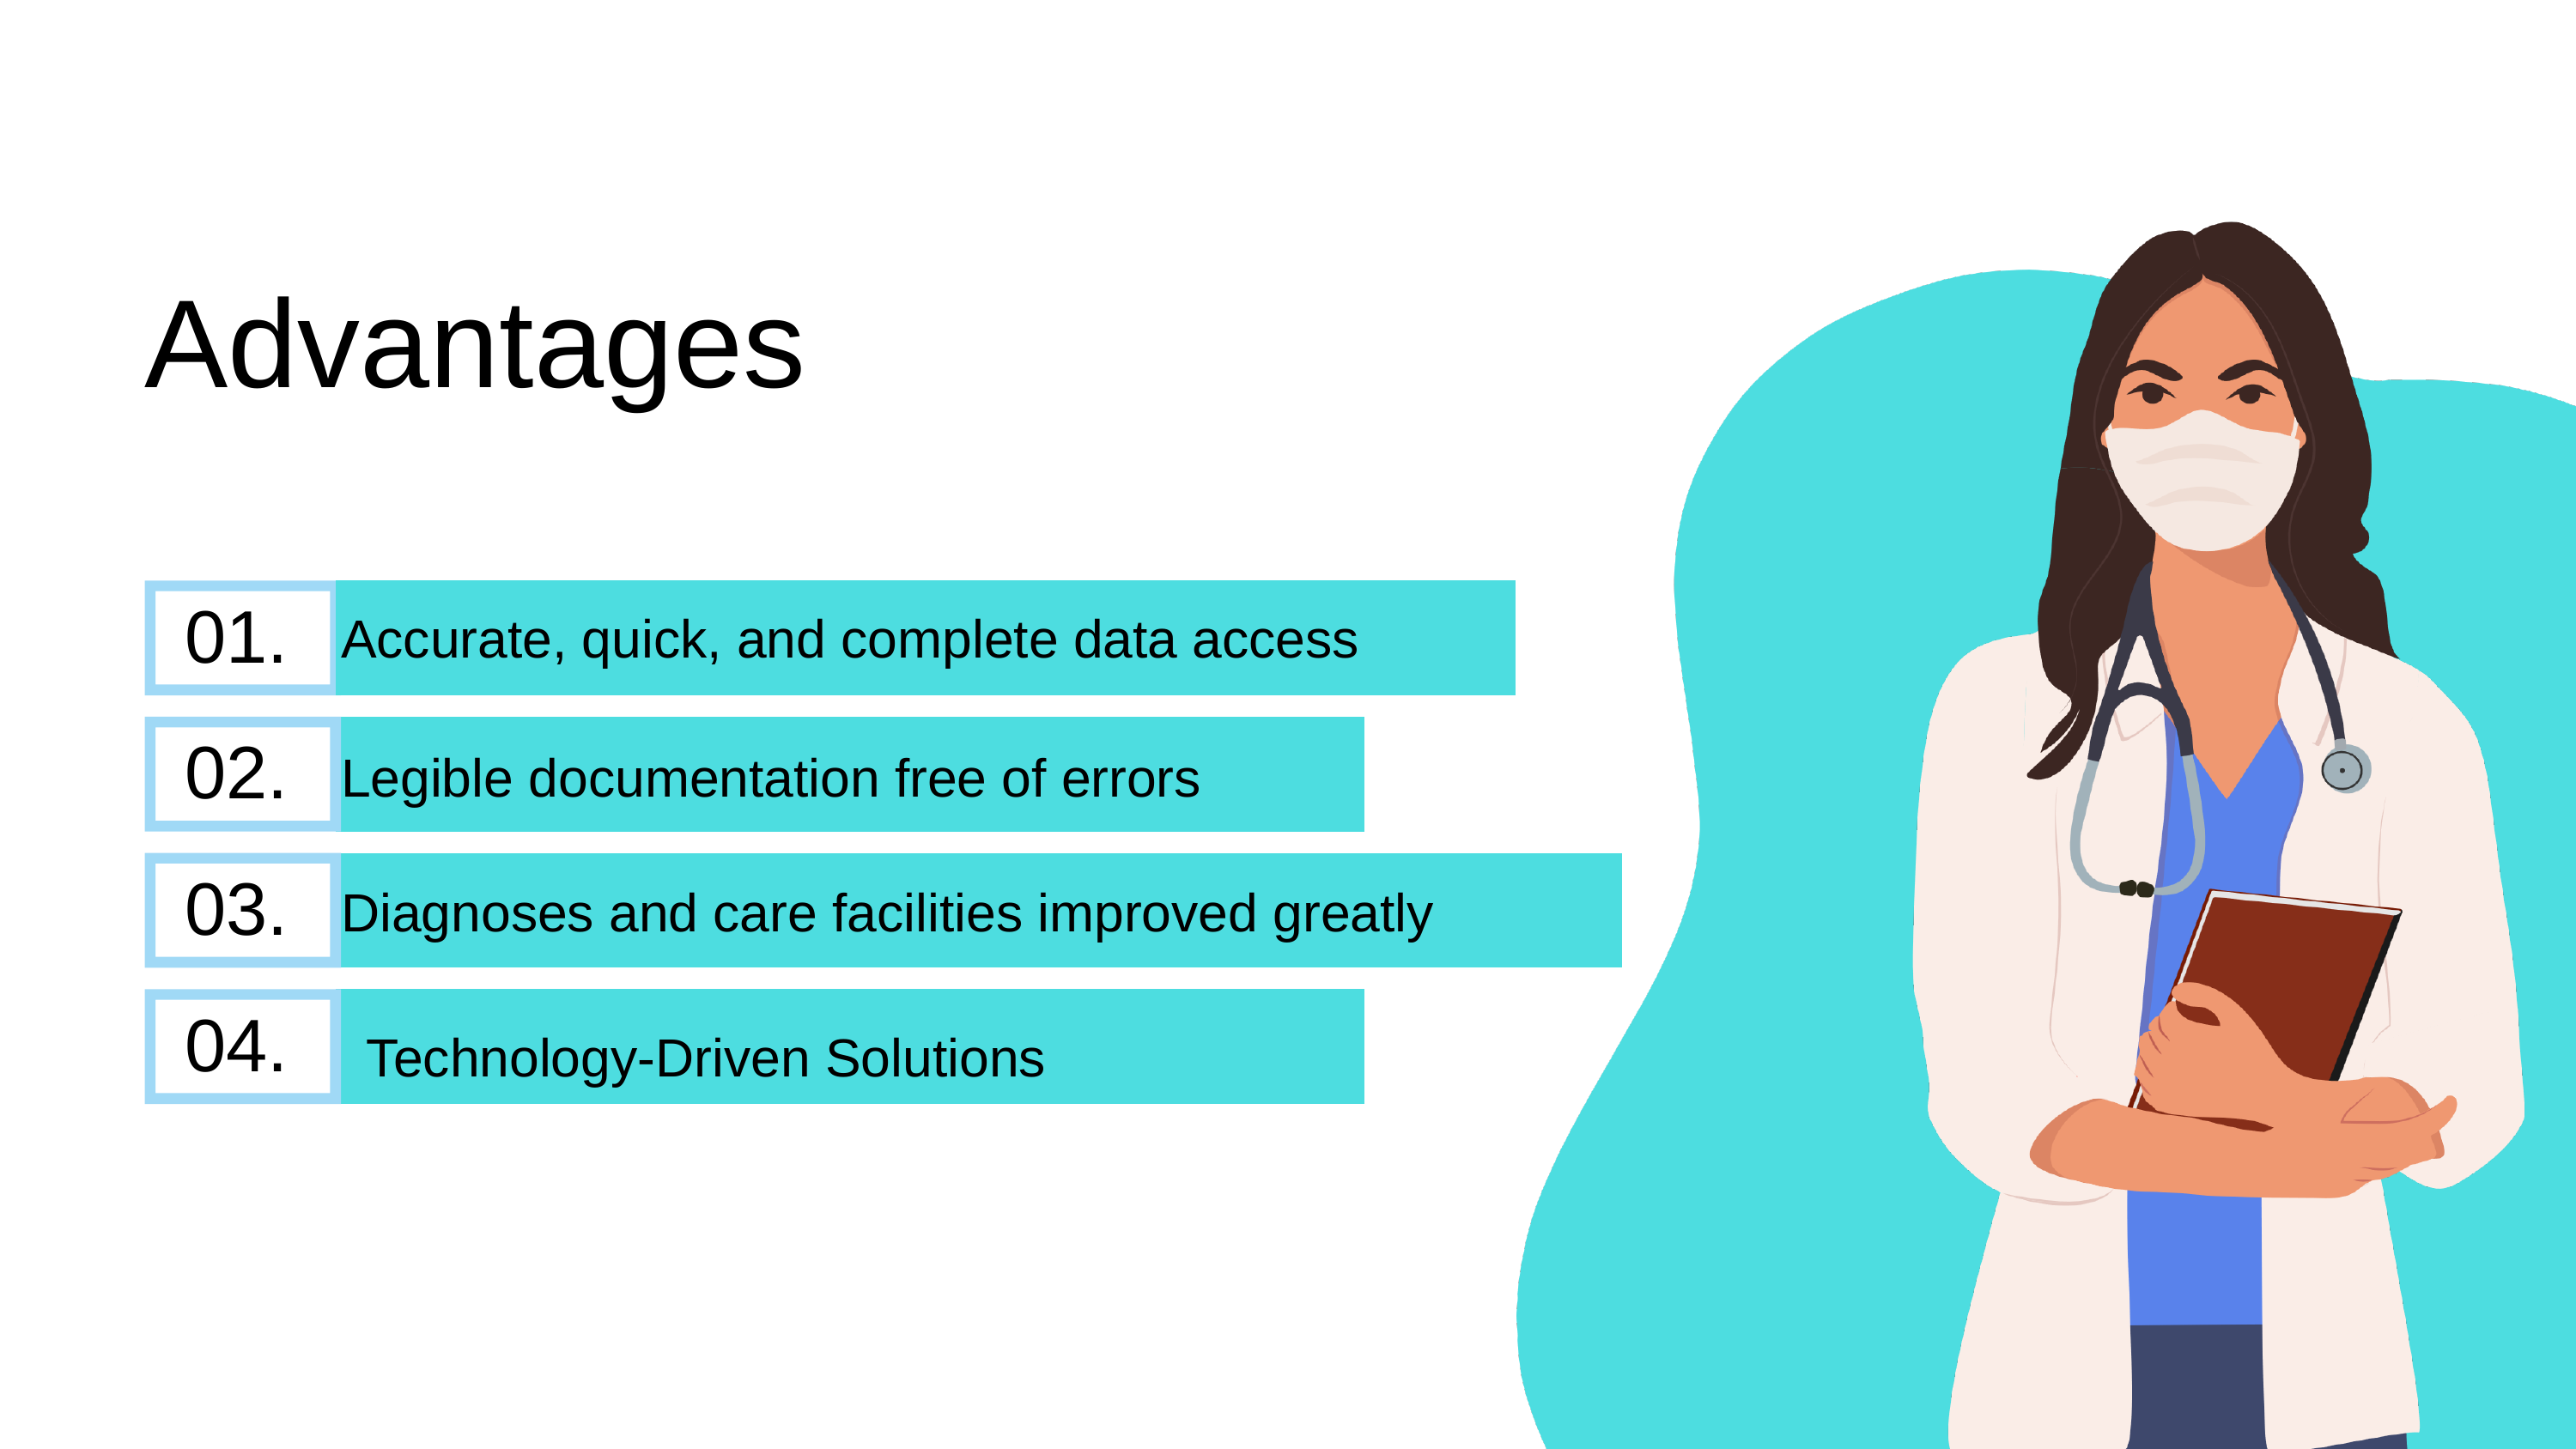

Advantages

01.
Accurate, quick, and complete data access

02.
Legible documentation free of errors

03.
Diagnoses and care facilities improved greatly

04.
Technology-Driven Solutions